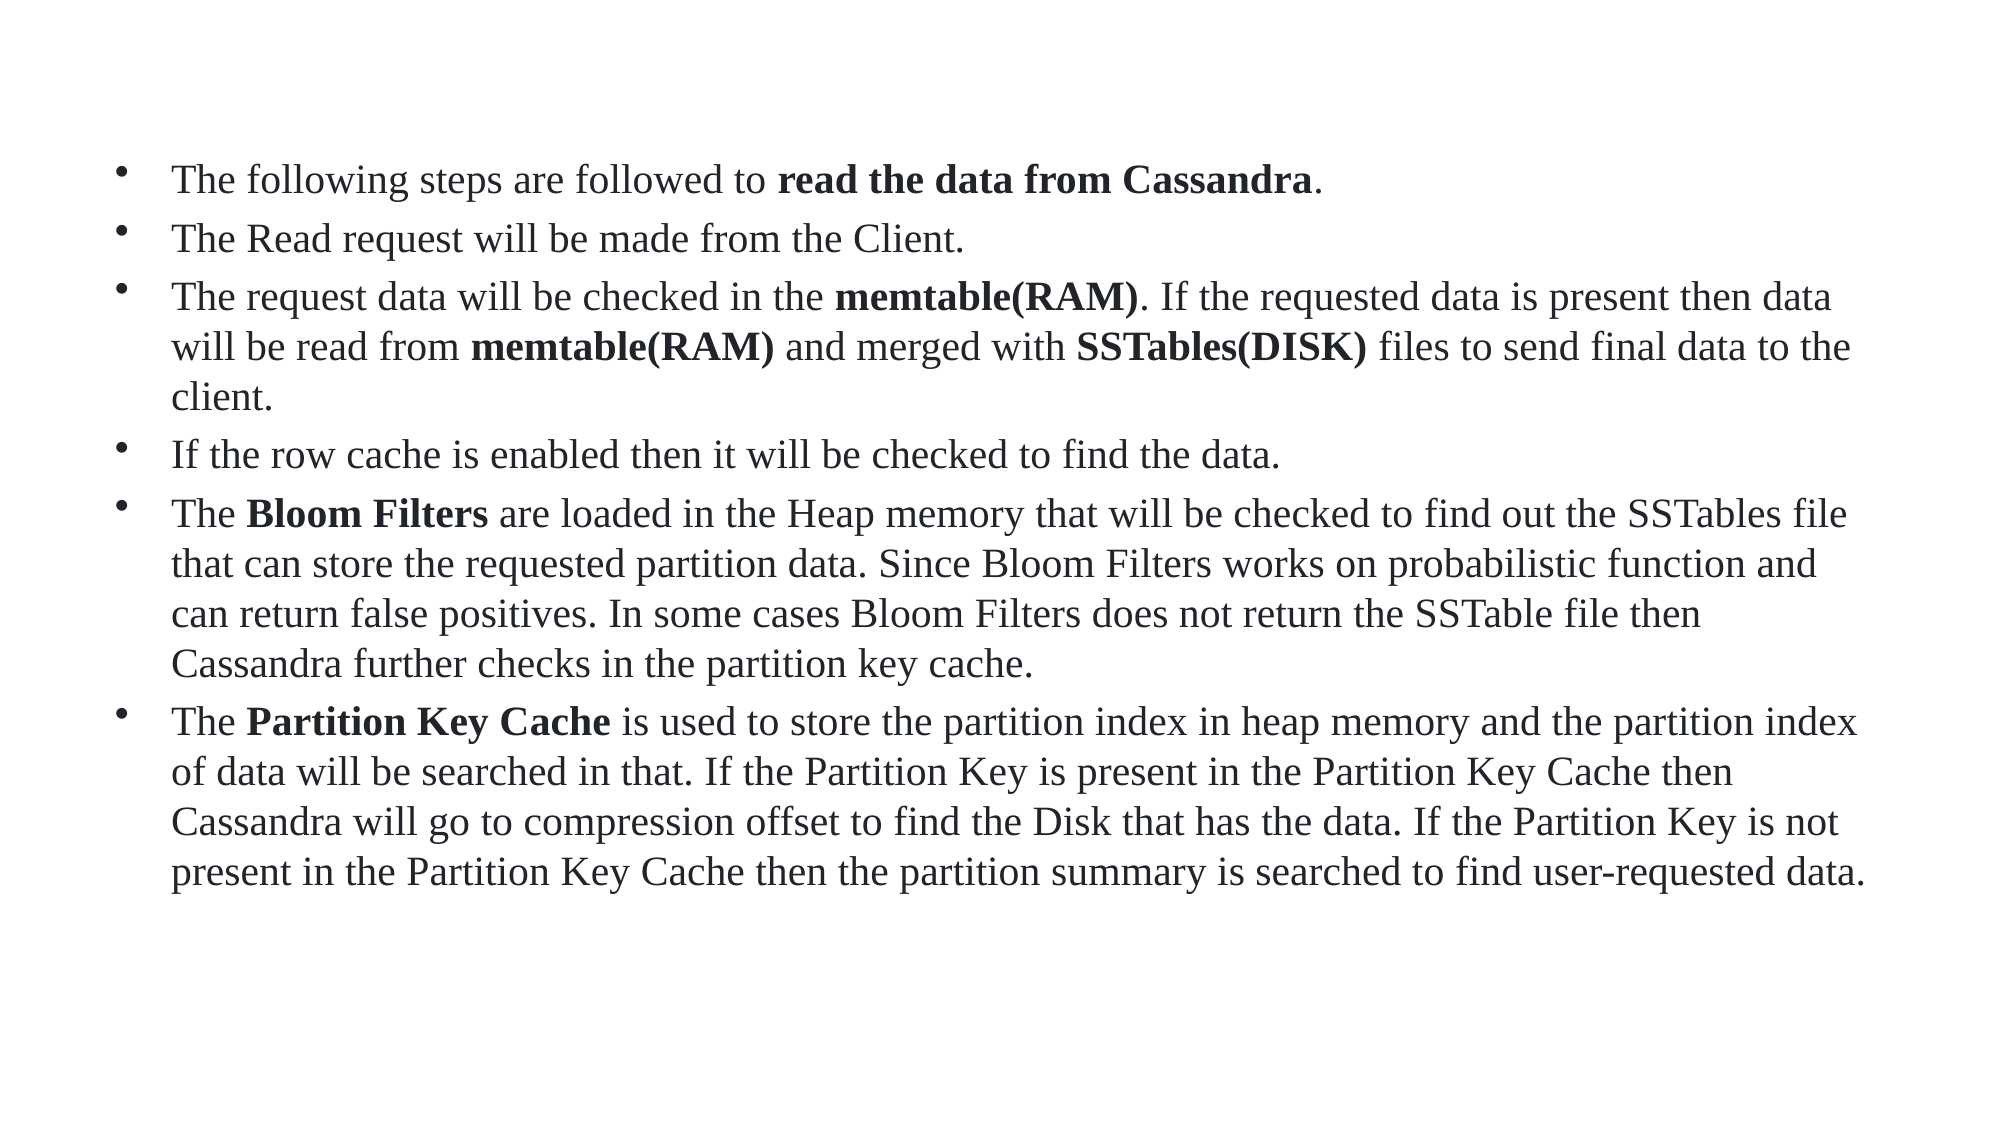

The following steps are followed to read the data from Cassandra.
The Read request will be made from the Client.
The request data will be checked in the memtable(RAM). If the requested data is present then data will be read from memtable(RAM) and merged with SSTables(DISK) files to send final data to the client.
If the row cache is enabled then it will be checked to find the data.
The Bloom Filters are loaded in the Heap memory that will be checked to find out the SSTables file that can store the requested partition data. Since Bloom Filters works on probabilistic function and can return false positives. In some cases Bloom Filters does not return the SSTable file then Cassandra further checks in the partition key cache.
The Partition Key Cache is used to store the partition index in heap memory and the partition index of data will be searched in that. If the Partition Key is present in the Partition Key Cache then Cassandra will go to compression offset to find the Disk that has the data. If the Partition Key is not present in the Partition Key Cache then the partition summary is searched to find user-requested data.

23